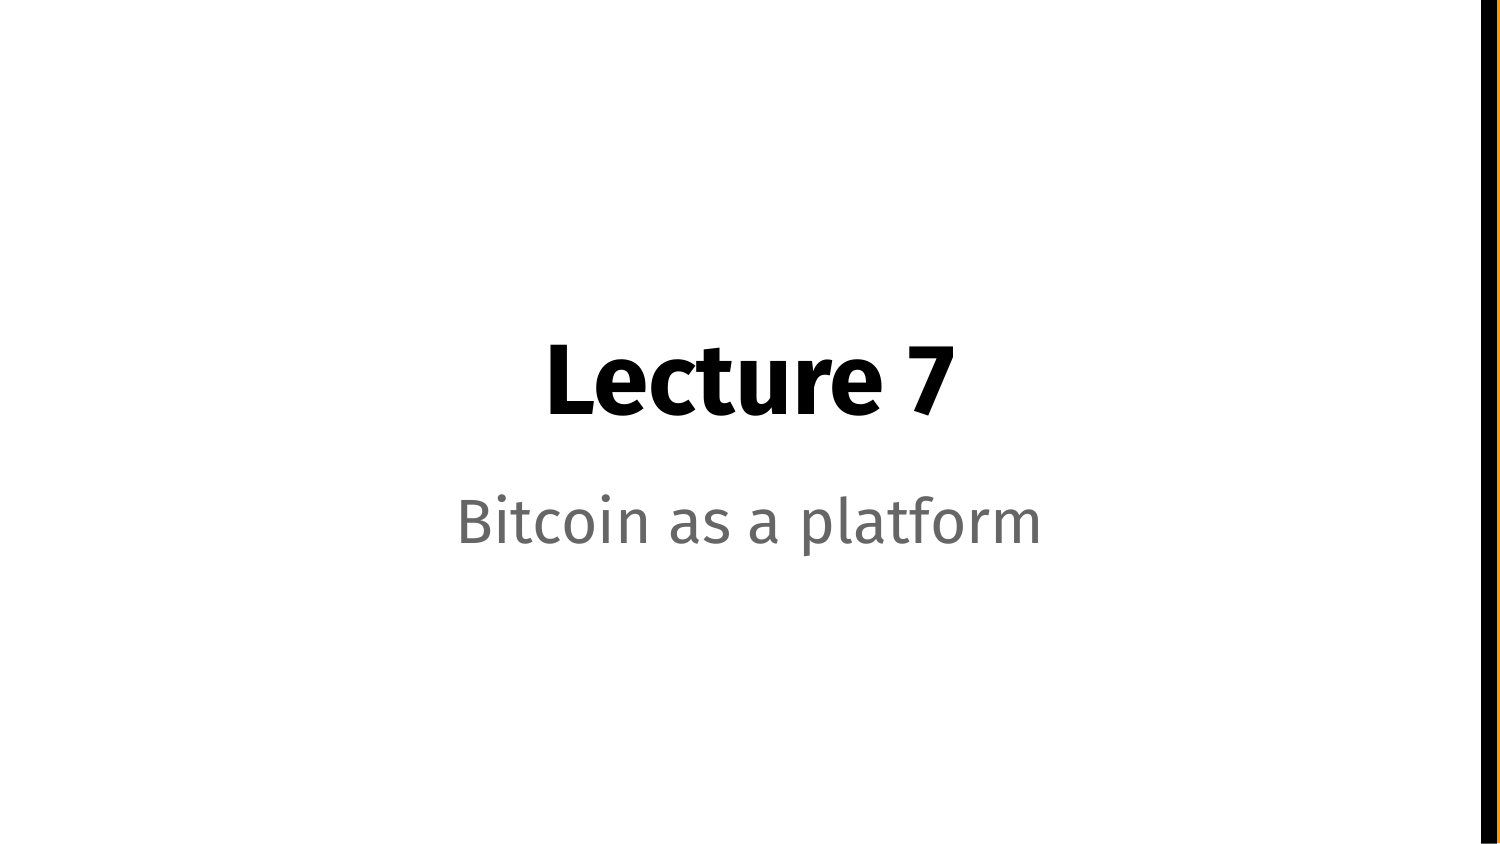

# Lecture 7
Bitcoin as a platform